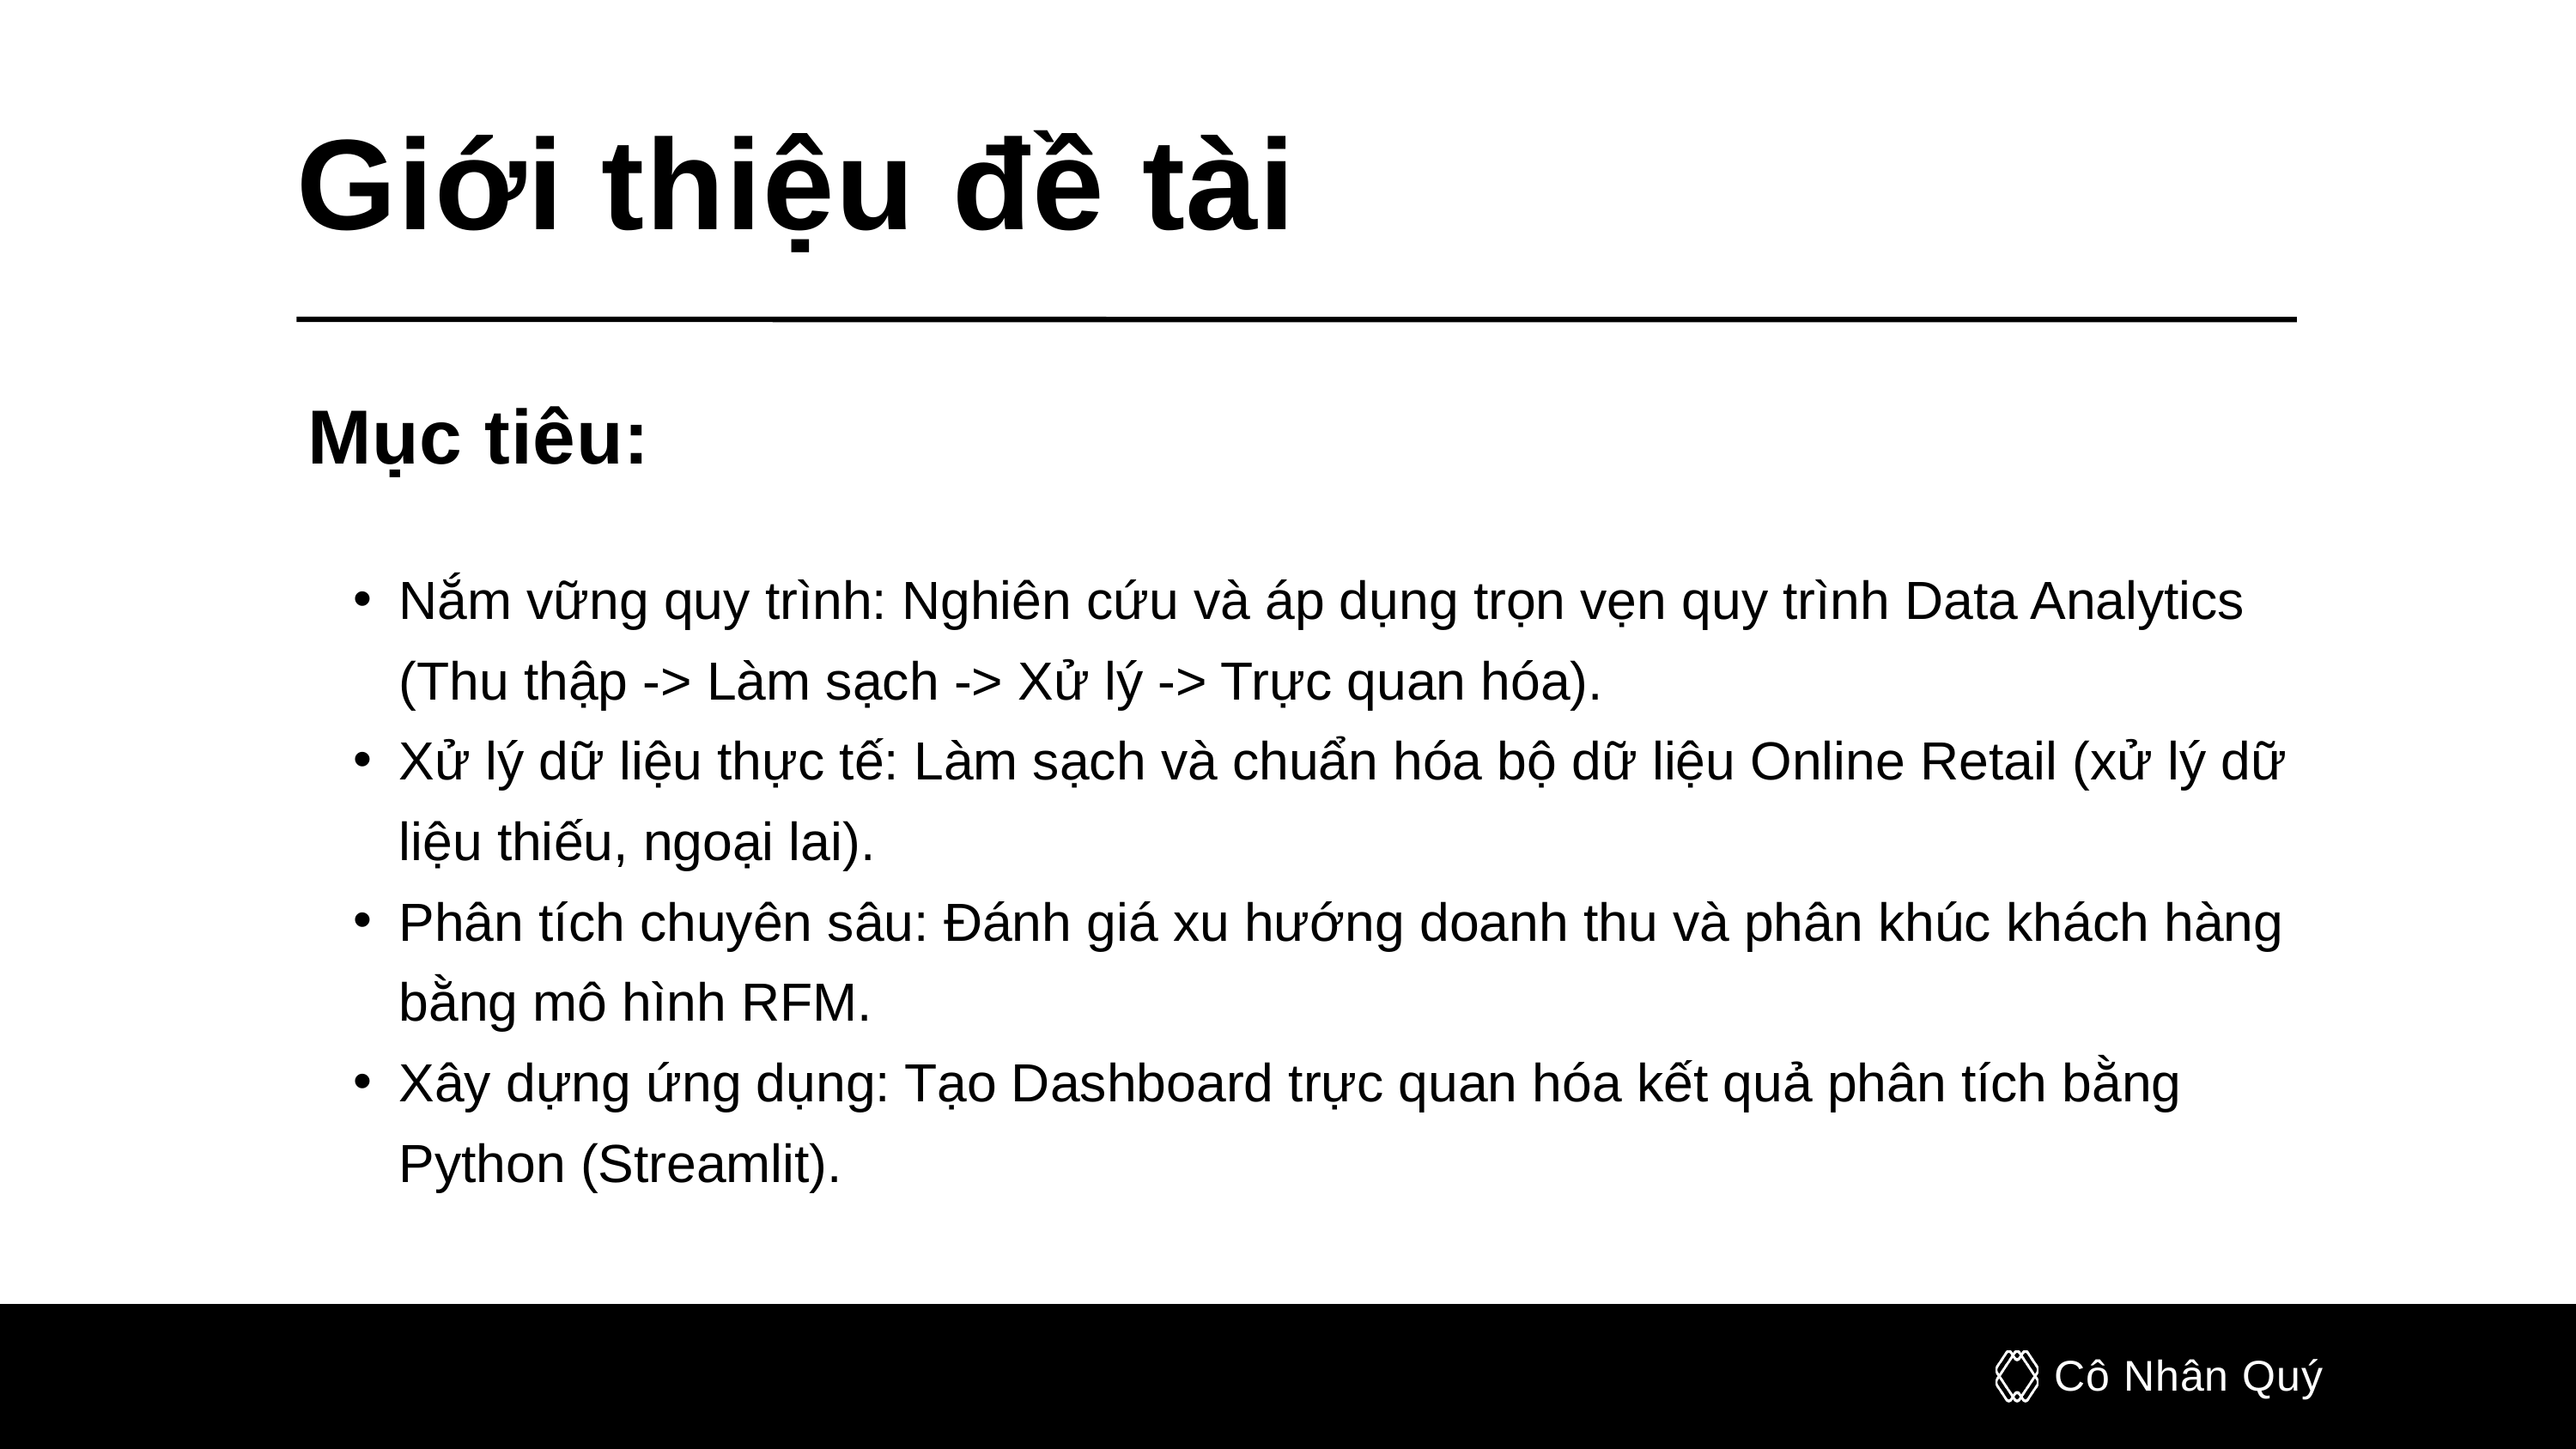

Giới thiệu đề tài

Mục tiêu:
Nắm vững quy trình: Nghiên cứu và áp dụng trọn vẹn quy trình Data Analytics (Thu thập -> Làm sạch -> Xử lý -> Trực quan hóa).
Xử lý dữ liệu thực tế: Làm sạch và chuẩn hóa bộ dữ liệu Online Retail (xử lý dữ liệu thiếu, ngoại lai).
Phân tích chuyên sâu: Đánh giá xu hướng doanh thu và phân khúc khách hàng bằng mô hình RFM.
Xây dựng ứng dụng: Tạo Dashboard trực quan hóa kết quả phân tích bằng Python (Streamlit).

Cô Nhân Quý